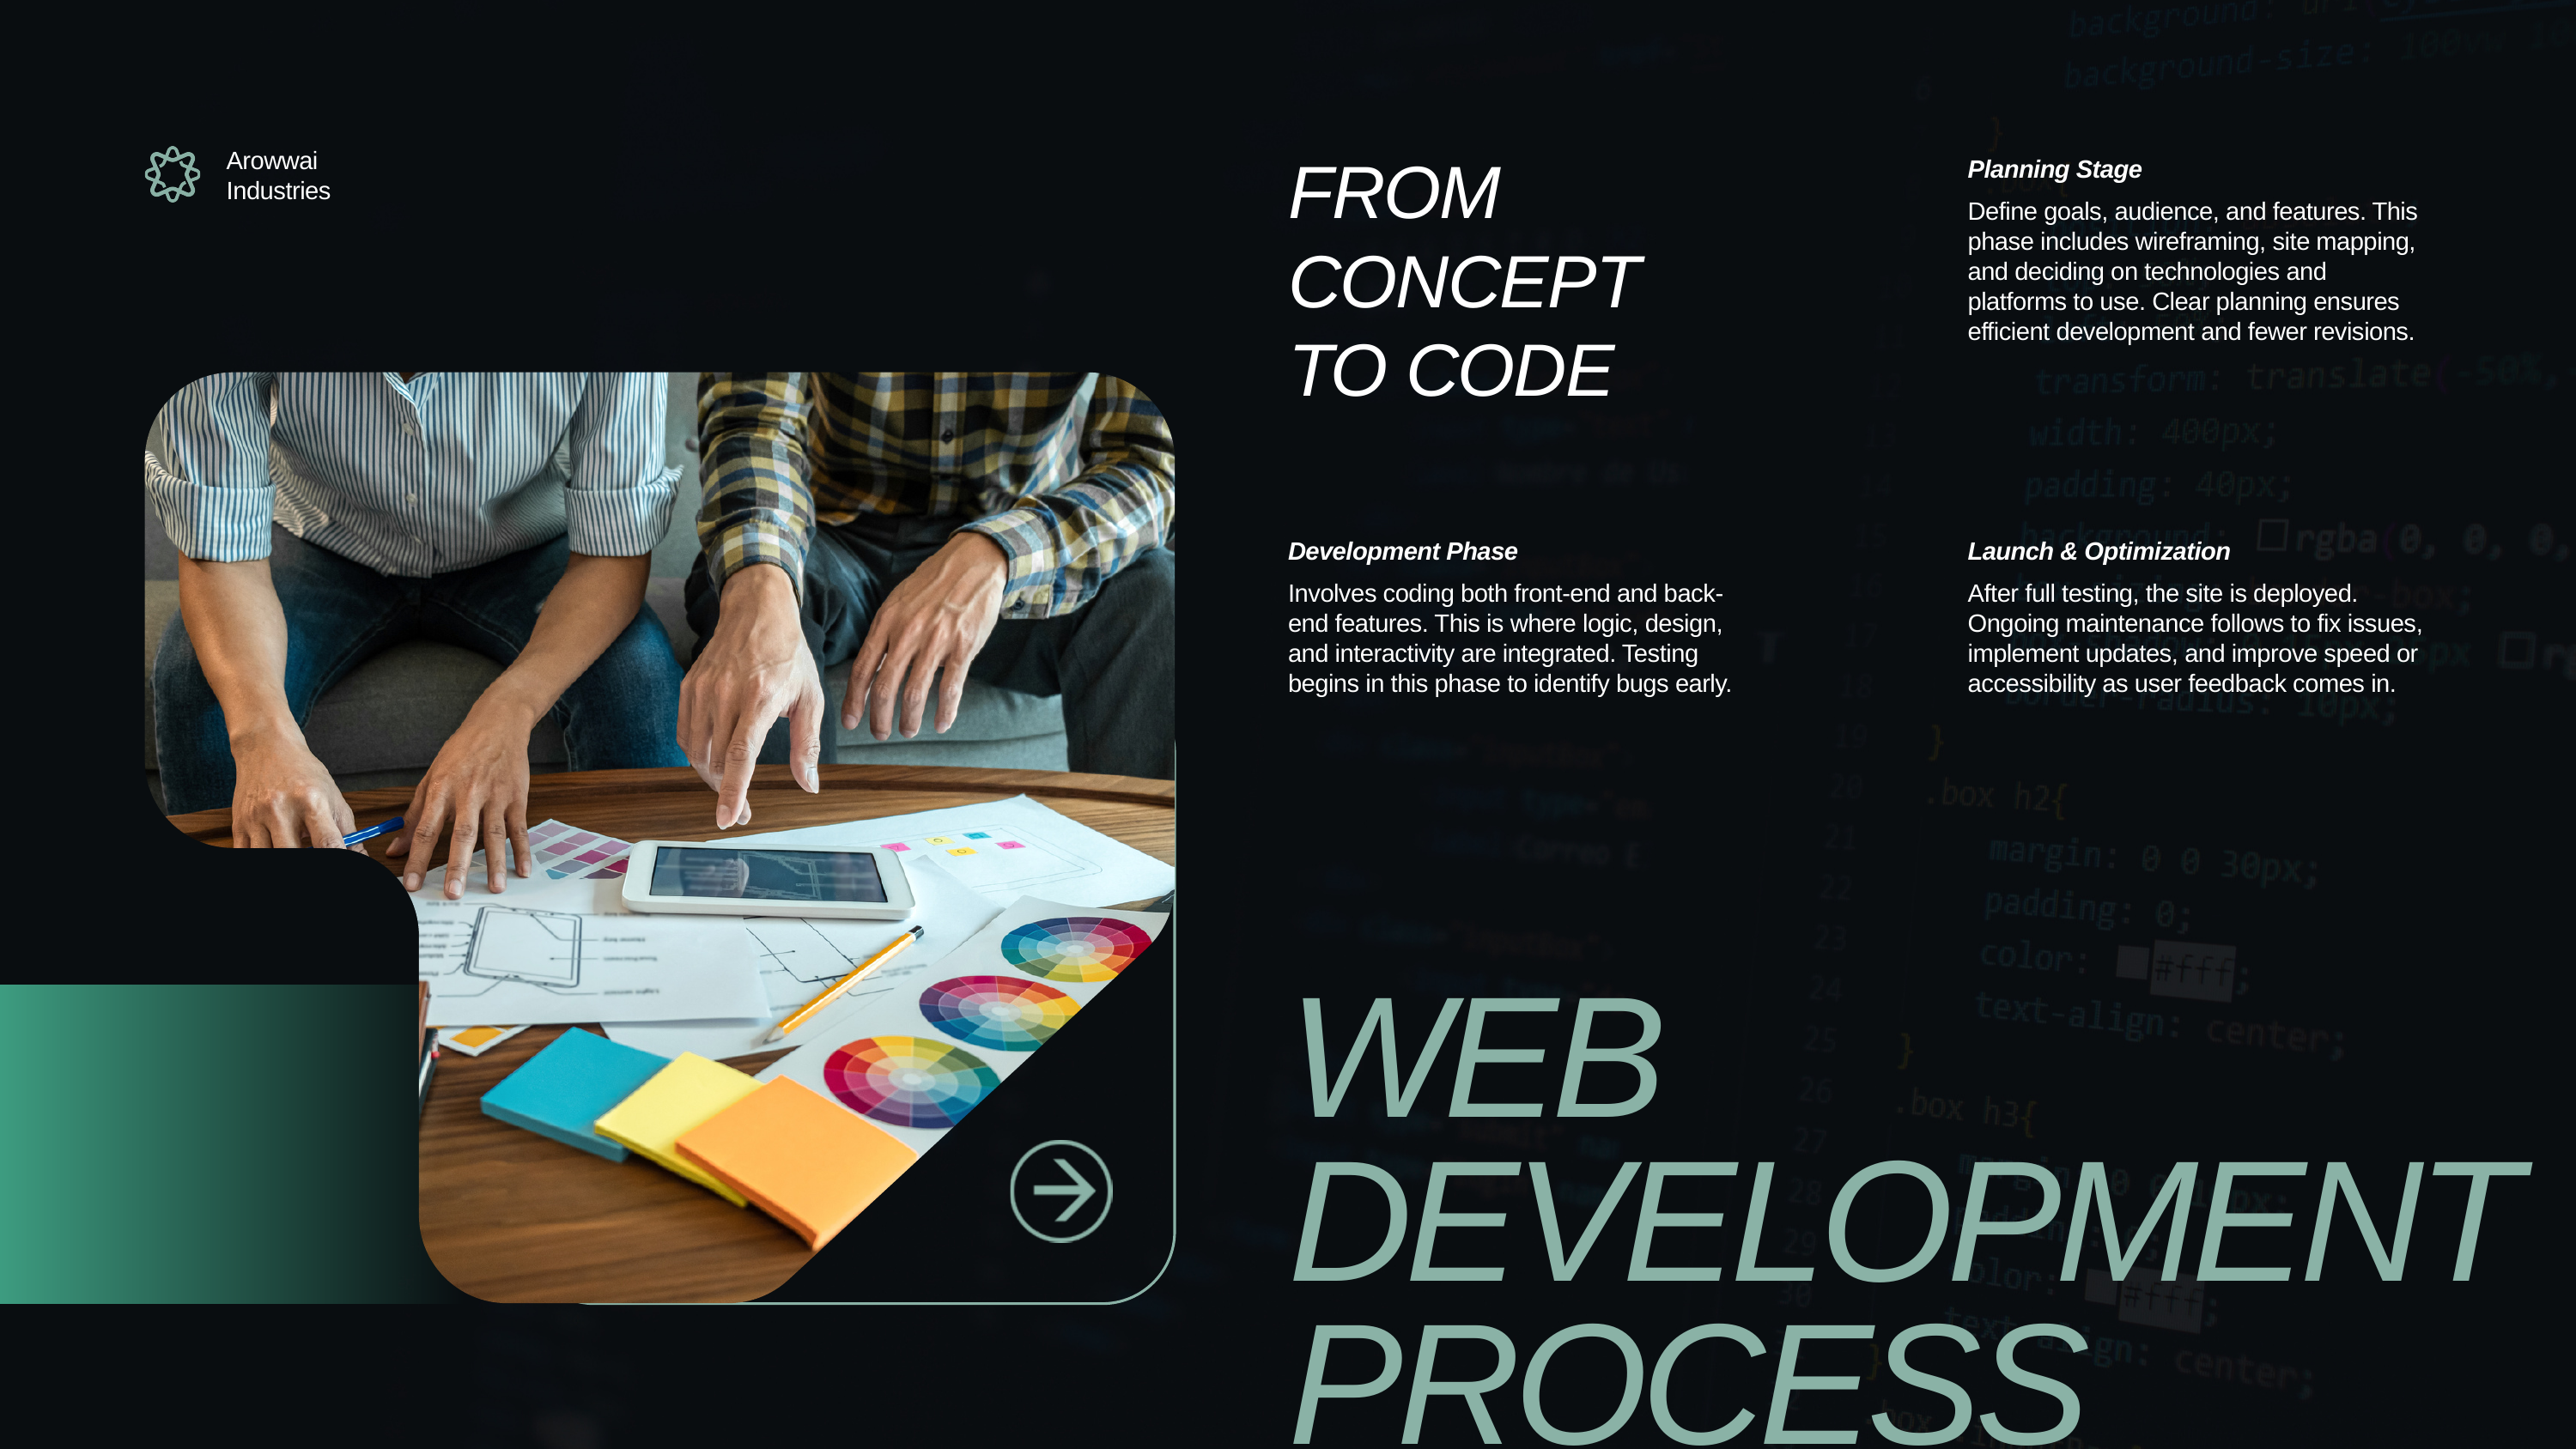

Arowwai Industries
FROM CONCEPT TO CODE

Planning Stage
Define goals, audience, and features. This phase includes wireframing, site mapping, and deciding on technologies and platforms to use. Clear planning ensures efficient development and fewer revisions.

Development Phase
Launch & Optimization
Involves coding both front-end and back-end features. This is where logic, design, and interactivity are integrated. Testing begins in this phase to identify bugs early.
After full testing, the site is deployed. Ongoing maintenance follows to fix issues, implement updates, and improve speed or accessibility as user feedback comes in.

WEB DEVELOPMENT PROCESS